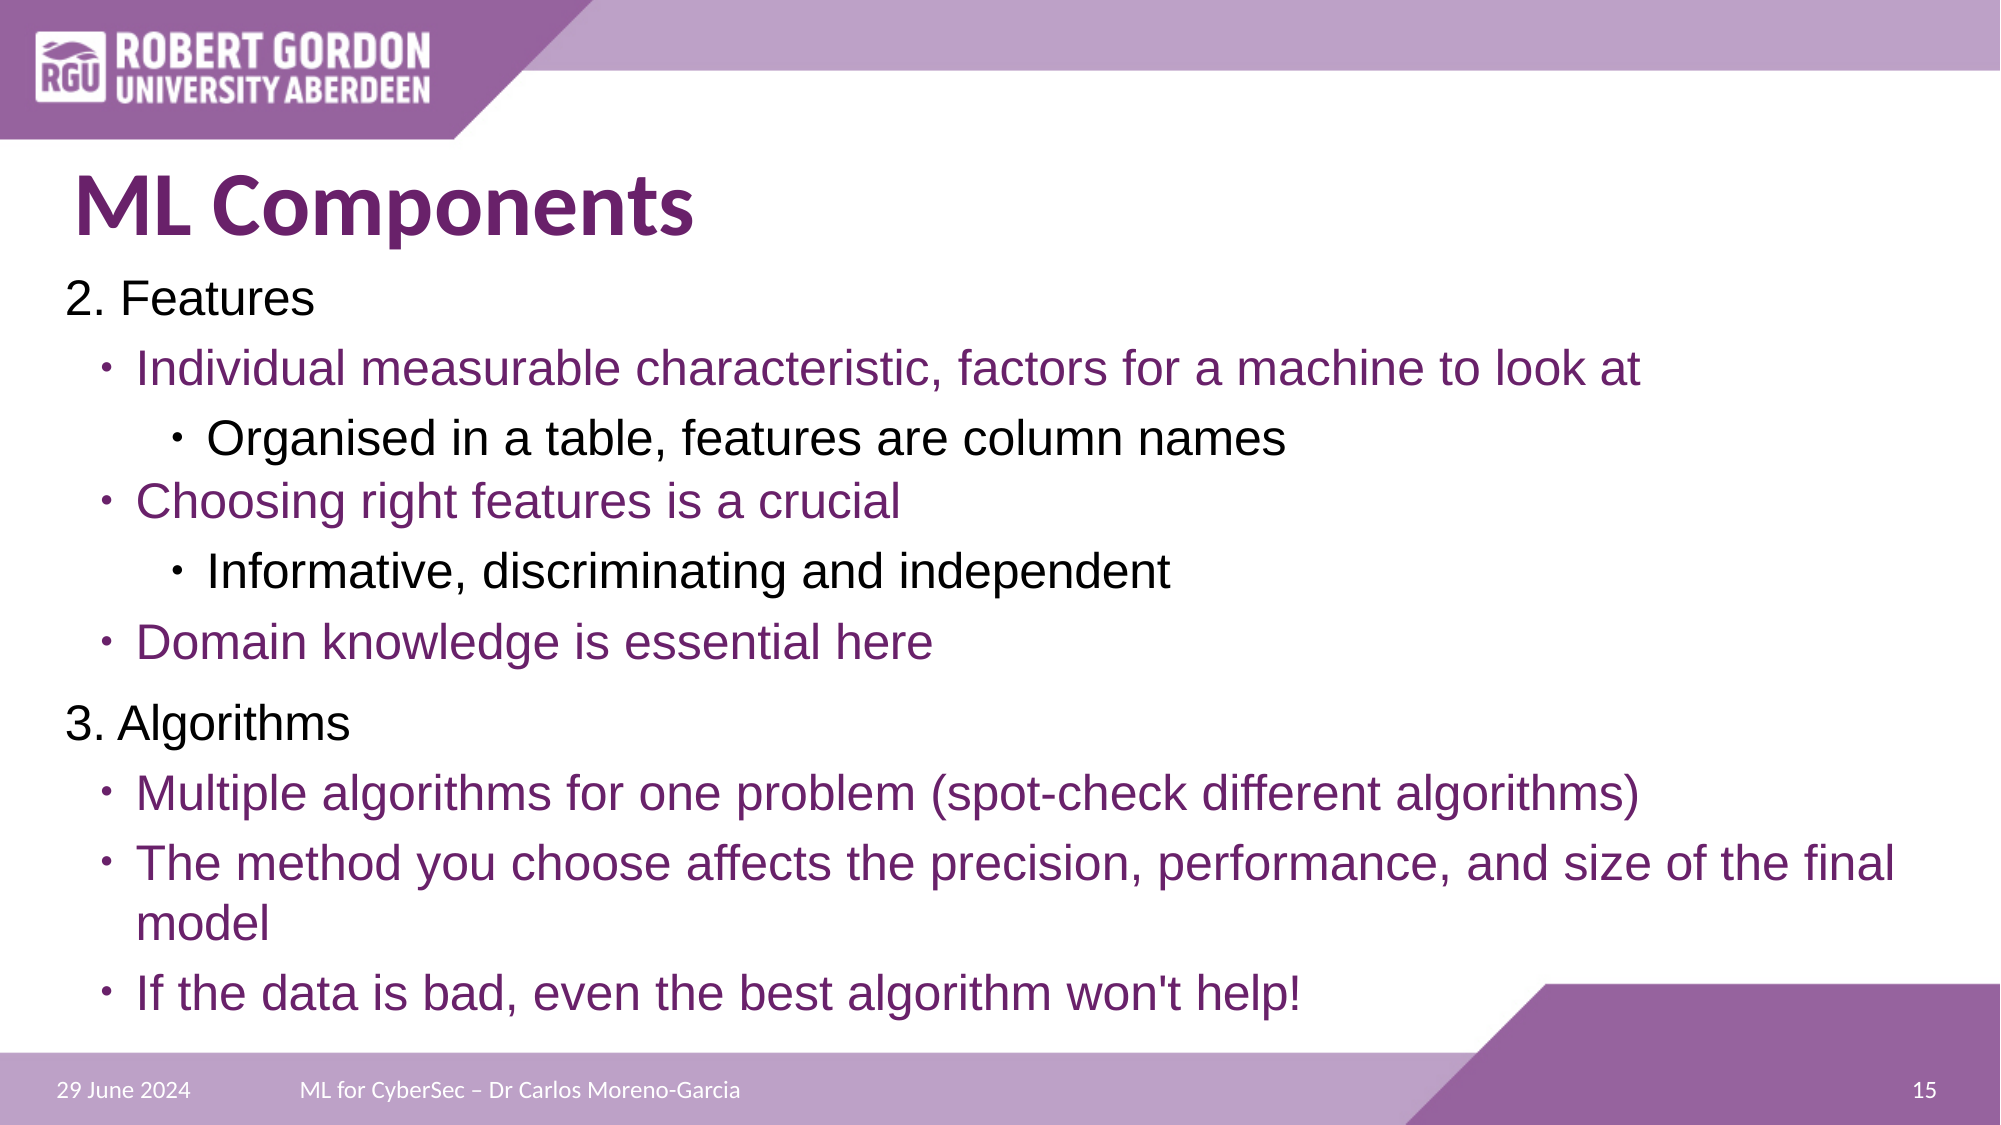

# ML Components
2. Features
Individual measurable characteristic, factors for a machine to look at
Organised in a table, features are column names
Choosing right features is a crucial
Informative, discriminating and independent
Domain knowledge is essential here
3. Algorithms
Multiple algorithms for one problem (spot-check different algorithms)
The method you choose affects the precision, performance, and size of the final model
If the data is bad, even the best algorithm won't help!

15
29 June 2024
ML for CyberSec – Dr Carlos Moreno-Garcia